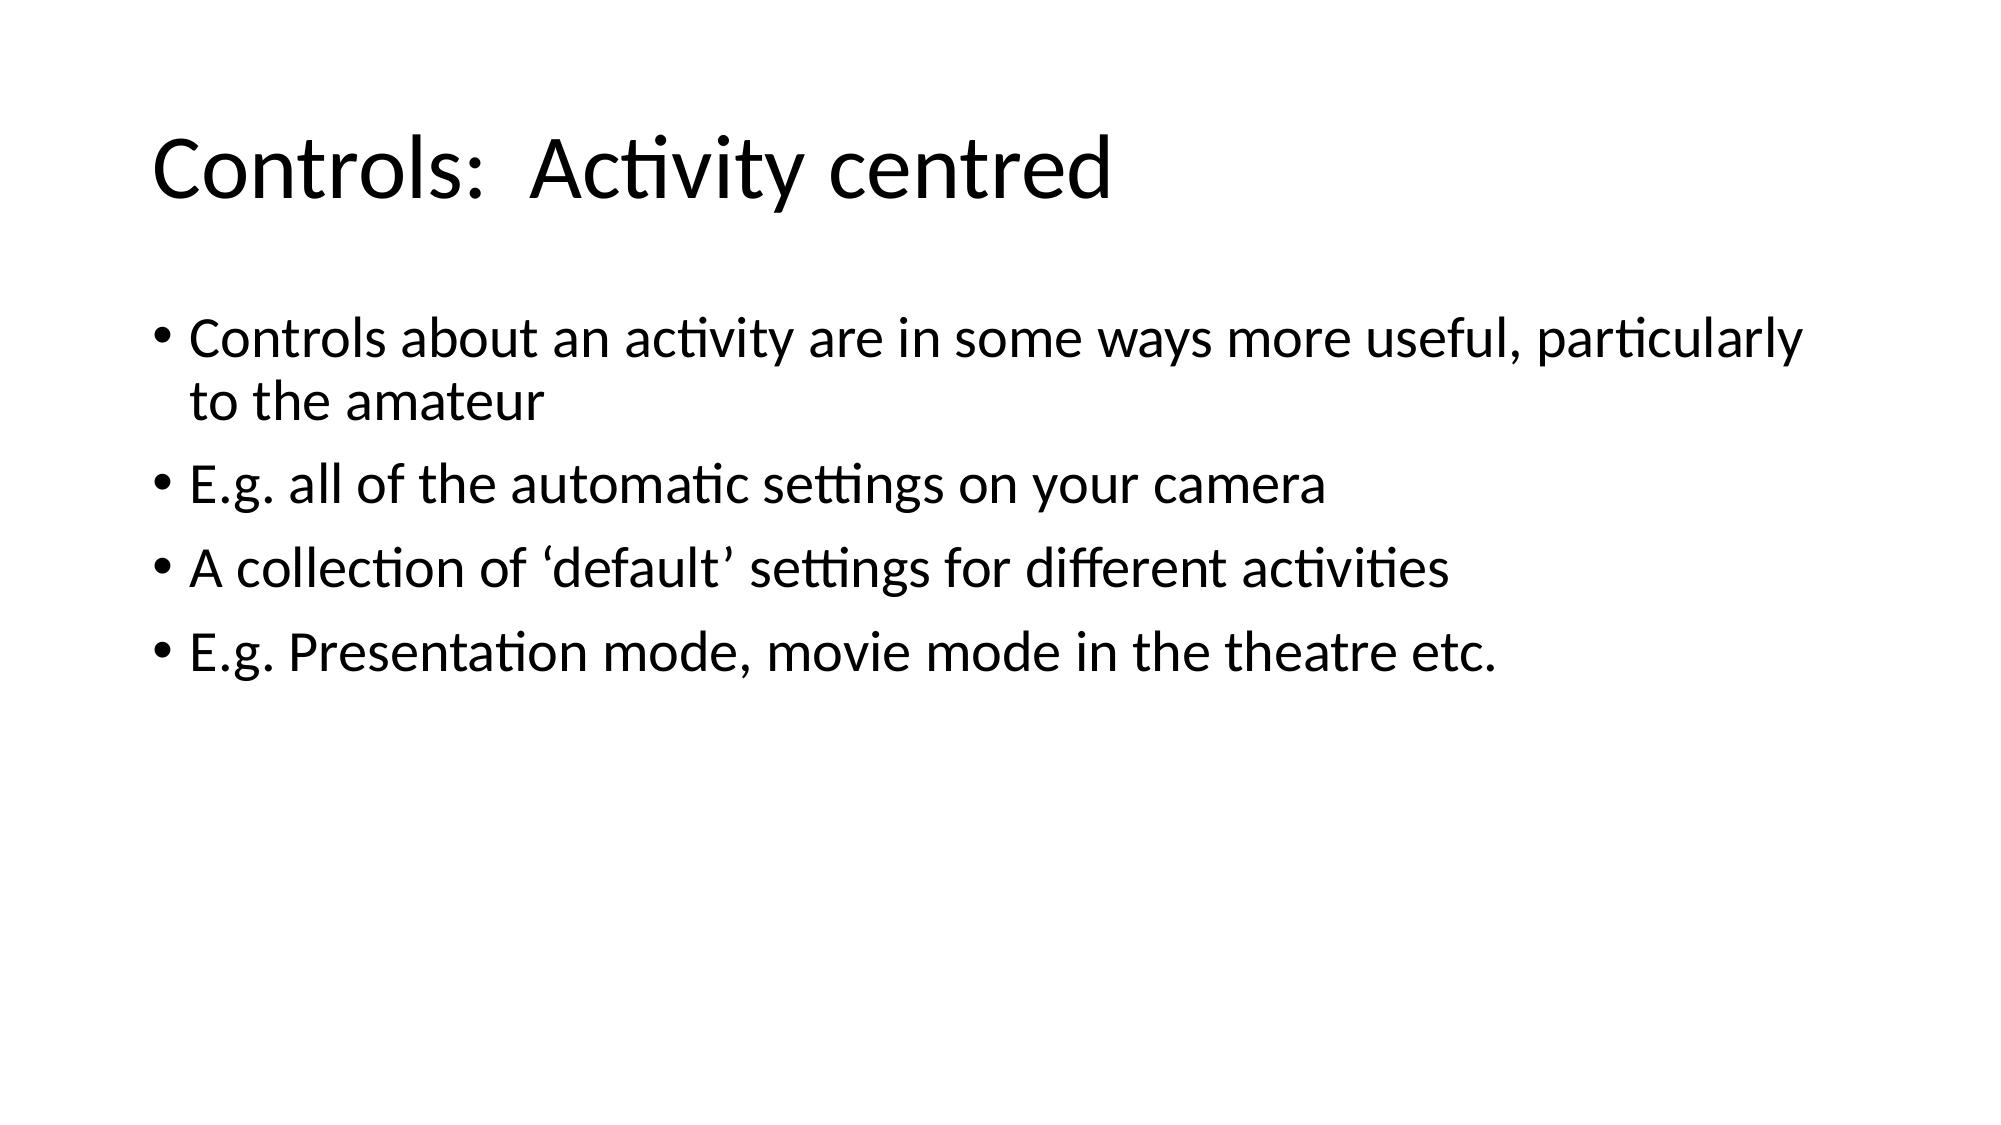

# Controls:  Activity centred
Controls about an activity are in some ways more useful, particularly to the amateur
E.g. all of the automatic settings on your camera
A collection of ‘default’ settings for different activities
E.g. Presentation mode, movie mode in the theatre etc.